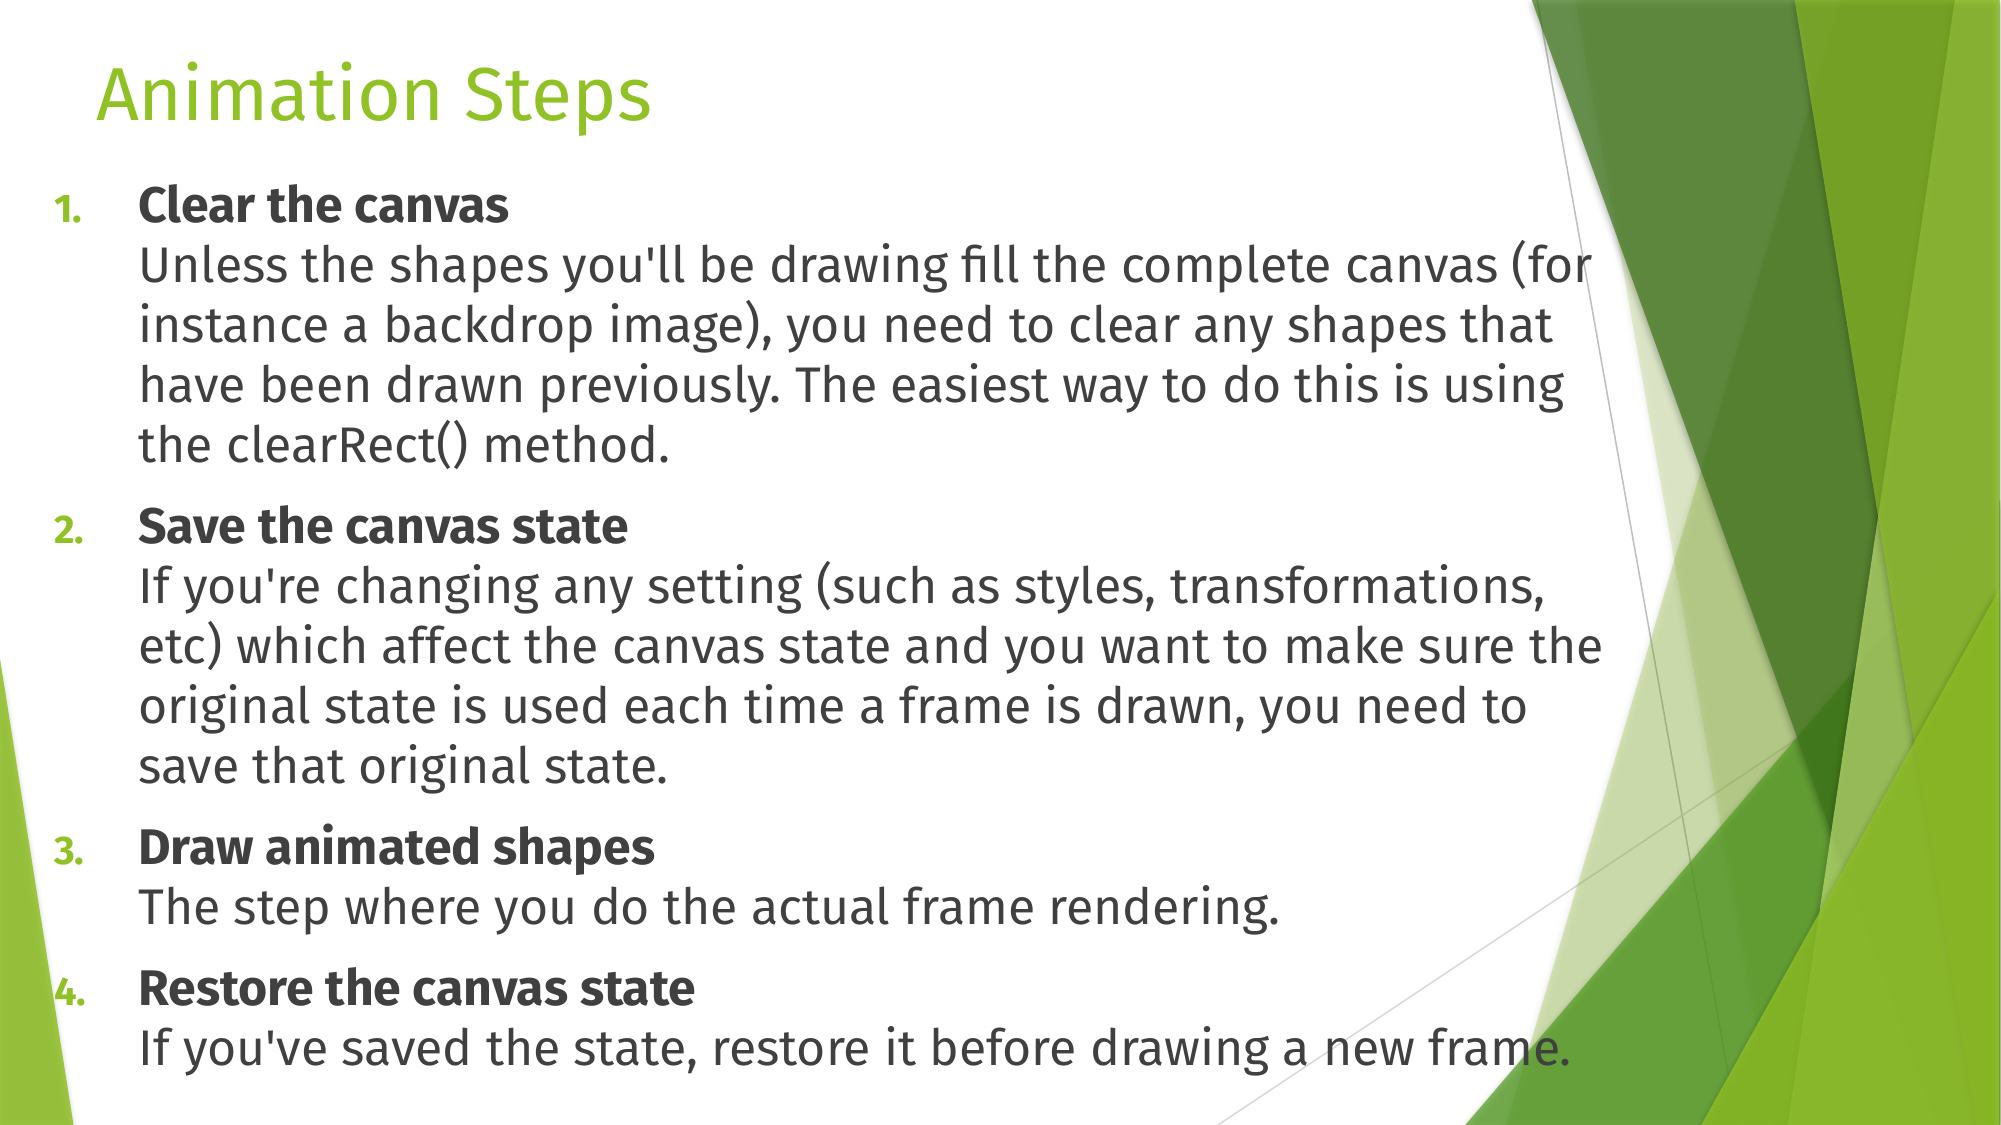

# Animation Steps
Clear the canvas
Unless the shapes you'll be drawing fill the complete canvas (for instance a backdrop image), you need to clear any shapes that have been drawn previously. The easiest way to do this is using the clearRect() method.
Save the canvas state
If you're changing any setting (such as styles, transformations, etc) which affect the canvas state and you want to make sure the original state is used each time a frame is drawn, you need to save that original state.
Draw animated shapes
The step where you do the actual frame rendering.
Restore the canvas state
If you've saved the state, restore it before drawing a new frame.